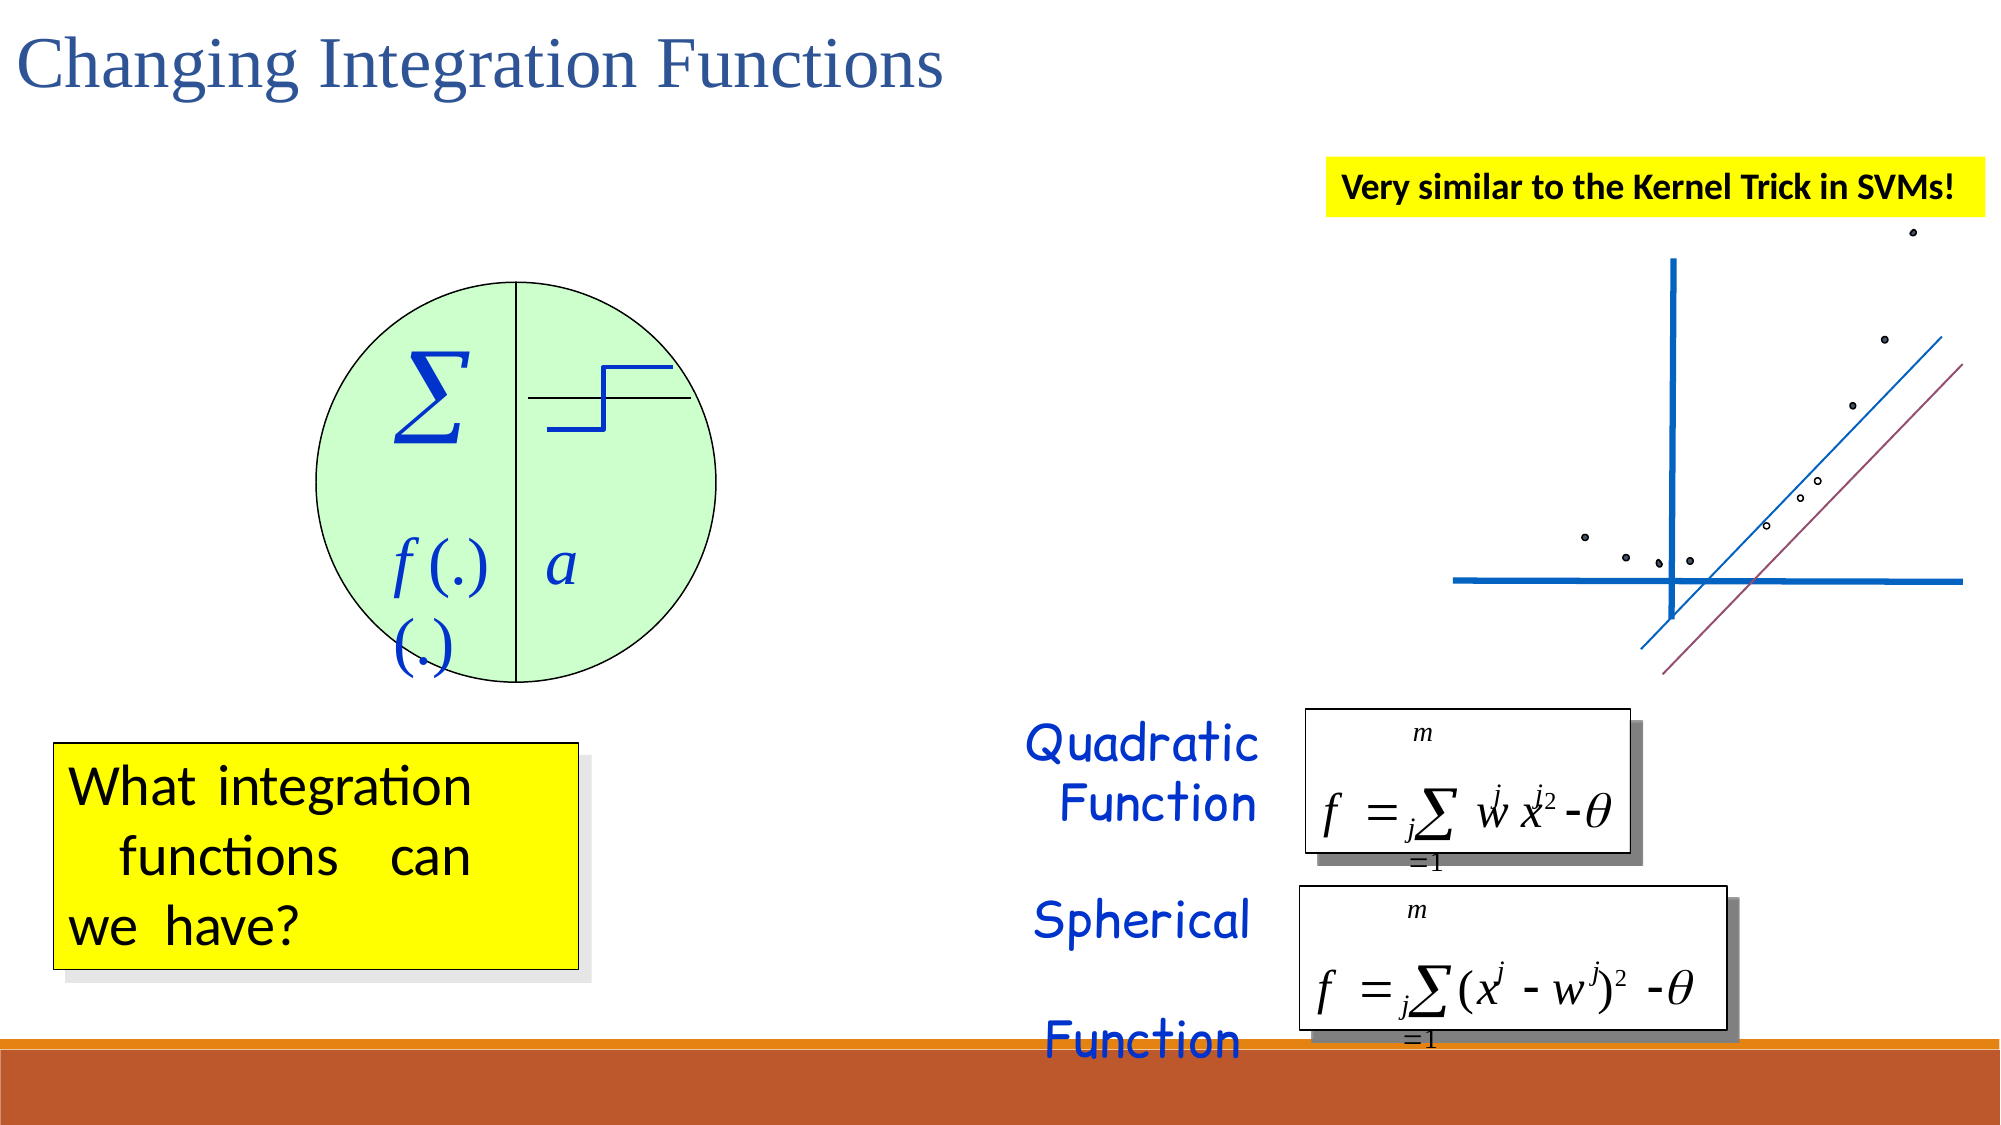

Changing Integration Functions

Very similar to the Kernel Trick in SVMs!

∑
f (.)	a (.)

Quadratic  Function
Spherical  Function

m
f	= ∑ w x2 −θ

What integration  functions can we  have?
j	j
j =1

m
f	= ∑(x	− w )2 −θ
j	j
j =1